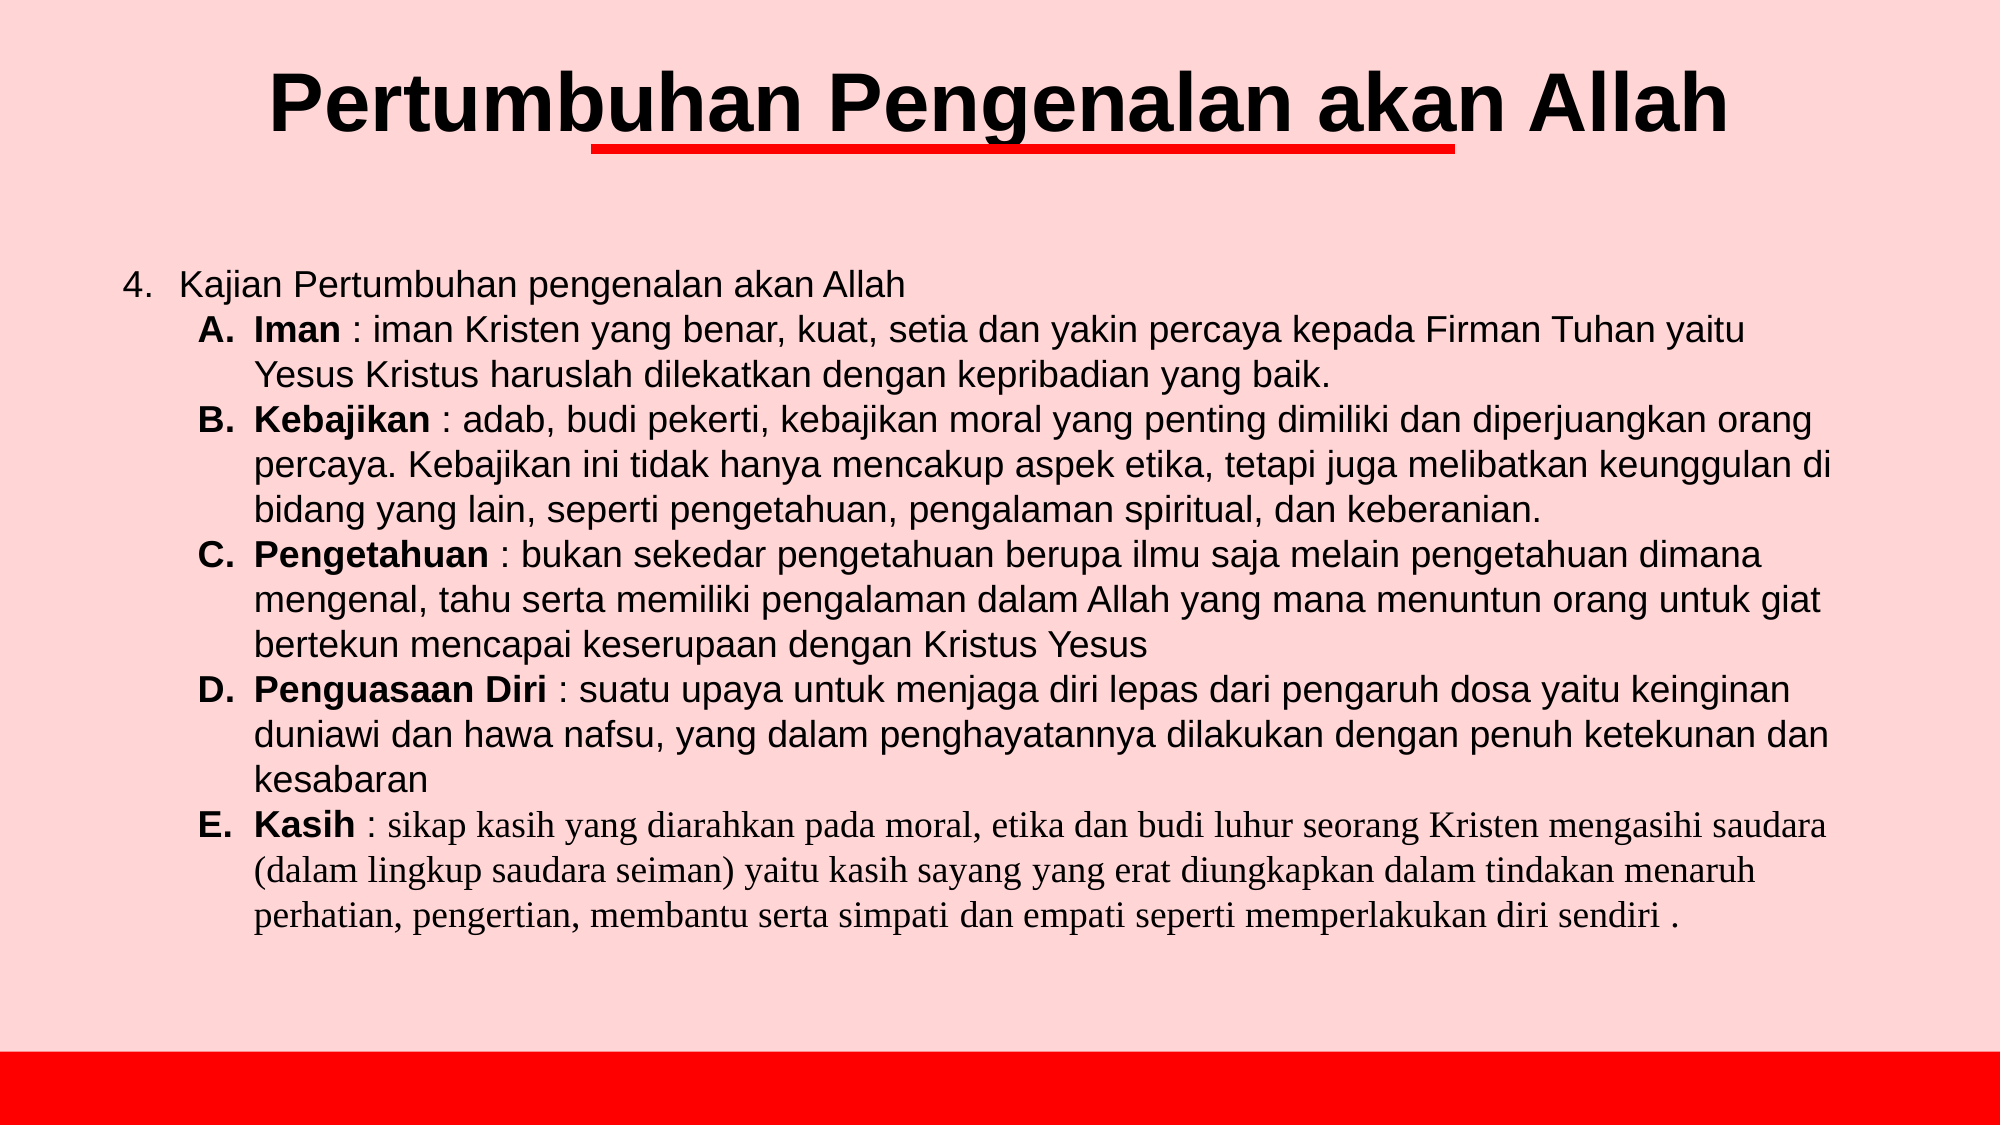

Pertumbuhan Pengenalan akan Allah
Kajian Pertumbuhan pengenalan akan Allah
Iman : iman Kristen yang benar, kuat, setia dan yakin percaya kepada Firman Tuhan yaitu Yesus Kristus haruslah dilekatkan dengan kepribadian yang baik.
Kebajikan : adab, budi pekerti, kebajikan moral yang penting dimiliki dan diperjuangkan orang percaya. Kebajikan ini tidak hanya mencakup aspek etika, tetapi juga melibatkan keunggulan di bidang yang lain, seperti pengetahuan, pengalaman spiritual, dan keberanian.
Pengetahuan : bukan sekedar pengetahuan berupa ilmu saja melain pengetahuan dimana mengenal, tahu serta memiliki pengalaman dalam Allah yang mana menuntun orang untuk giat bertekun mencapai keserupaan dengan Kristus Yesus
Penguasaan Diri : suatu upaya untuk menjaga diri lepas dari pengaruh dosa yaitu keinginan duniawi dan hawa nafsu, yang dalam penghayatannya dilakukan dengan penuh ketekunan dan kesabaran
Kasih : sikap kasih yang diarahkan pada moral, etika dan budi luhur seorang Kristen mengasihi saudara (dalam lingkup saudara seiman) yaitu kasih sayang yang erat diungkapkan dalam tindakan menaruh perhatian, pengertian, membantu serta simpati dan empati seperti memperlakukan diri sendiri .